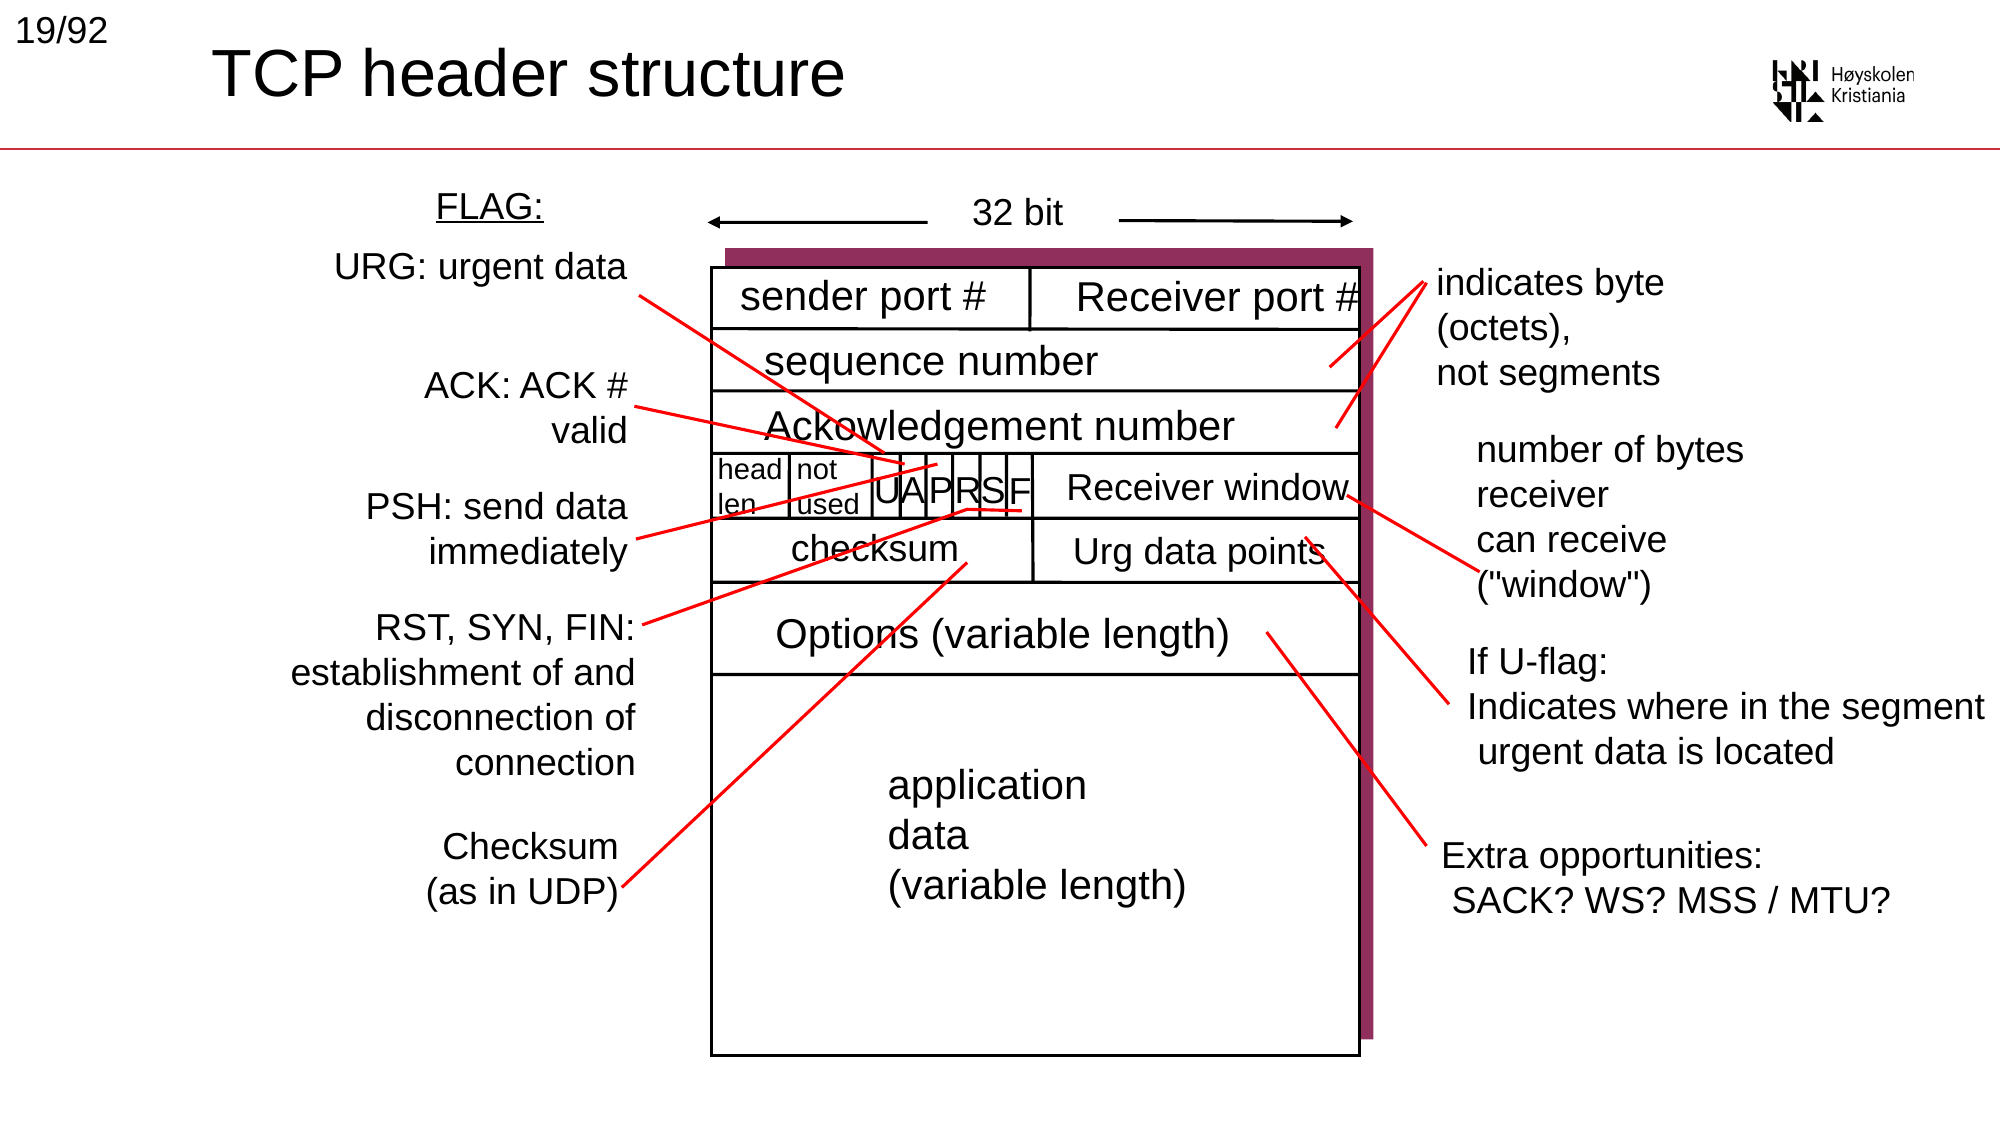

19/92
# TCP header structure
FLAG:
32 bit

URG: urgent data

indicates byte
(octets),
not segments
sender port #
Receiver port #

sequence number

ACK: ACK #
valid

Ackowledgement number

number of bytes
receiver
can receive
("window")
head
len
not
used

Receiver window
U
A
P
R
S
F

PSH: send data immediately

checksum

Urg data points

RST, SYN, FIN:
establishment of and
disconnection of
connection
Options (variable length)
If U-flag:
Indicates where in the segment
 urgent data is located

application
data
(variable length)
Checksum
(as in UDP)
Extra opportunities:
 SACK? WS? MSS / MTU?